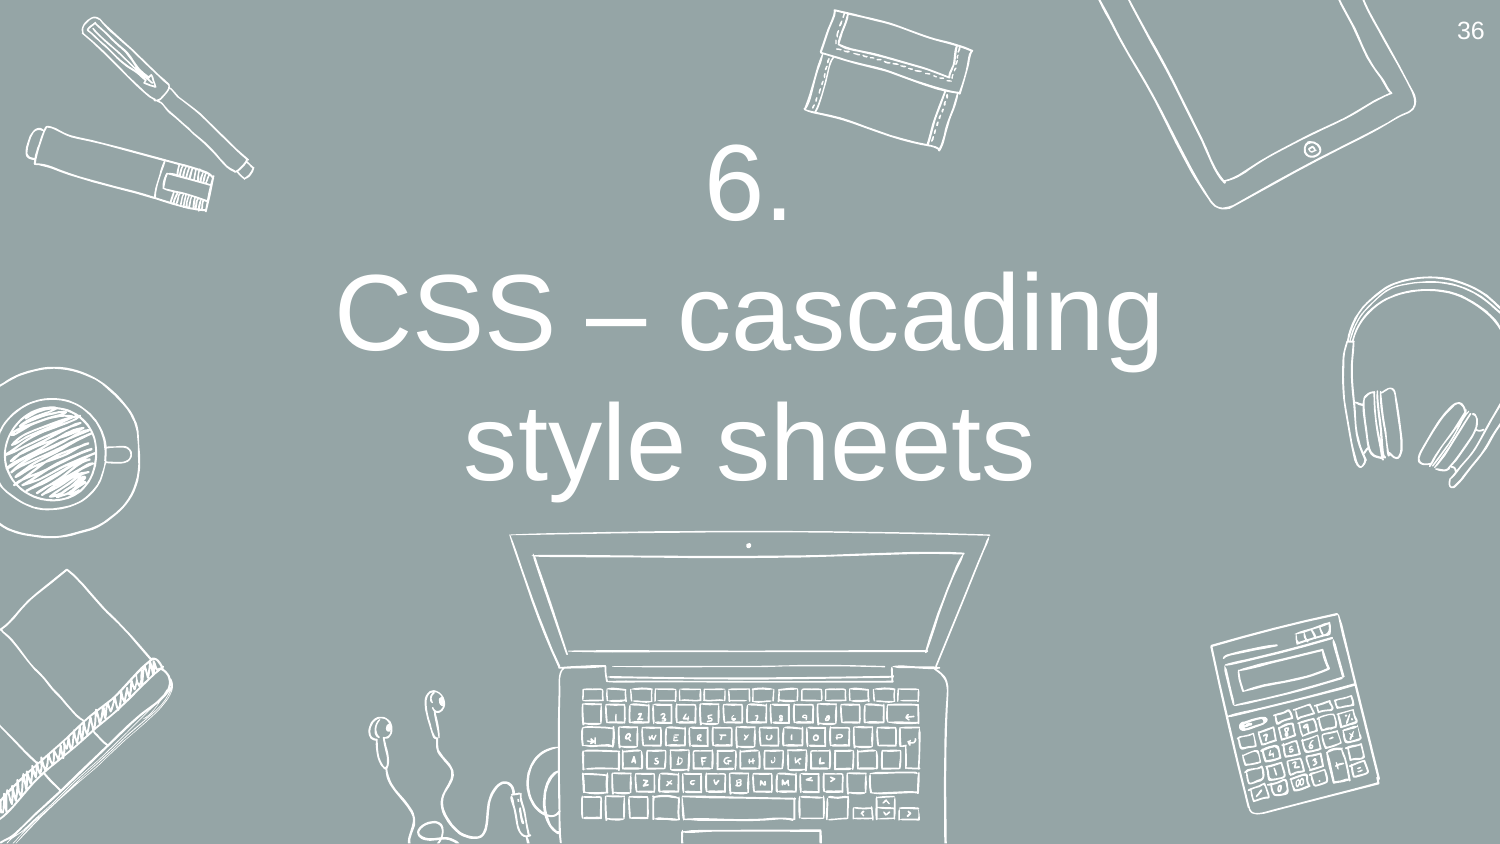

36
# 6. CSS – cascading style sheets